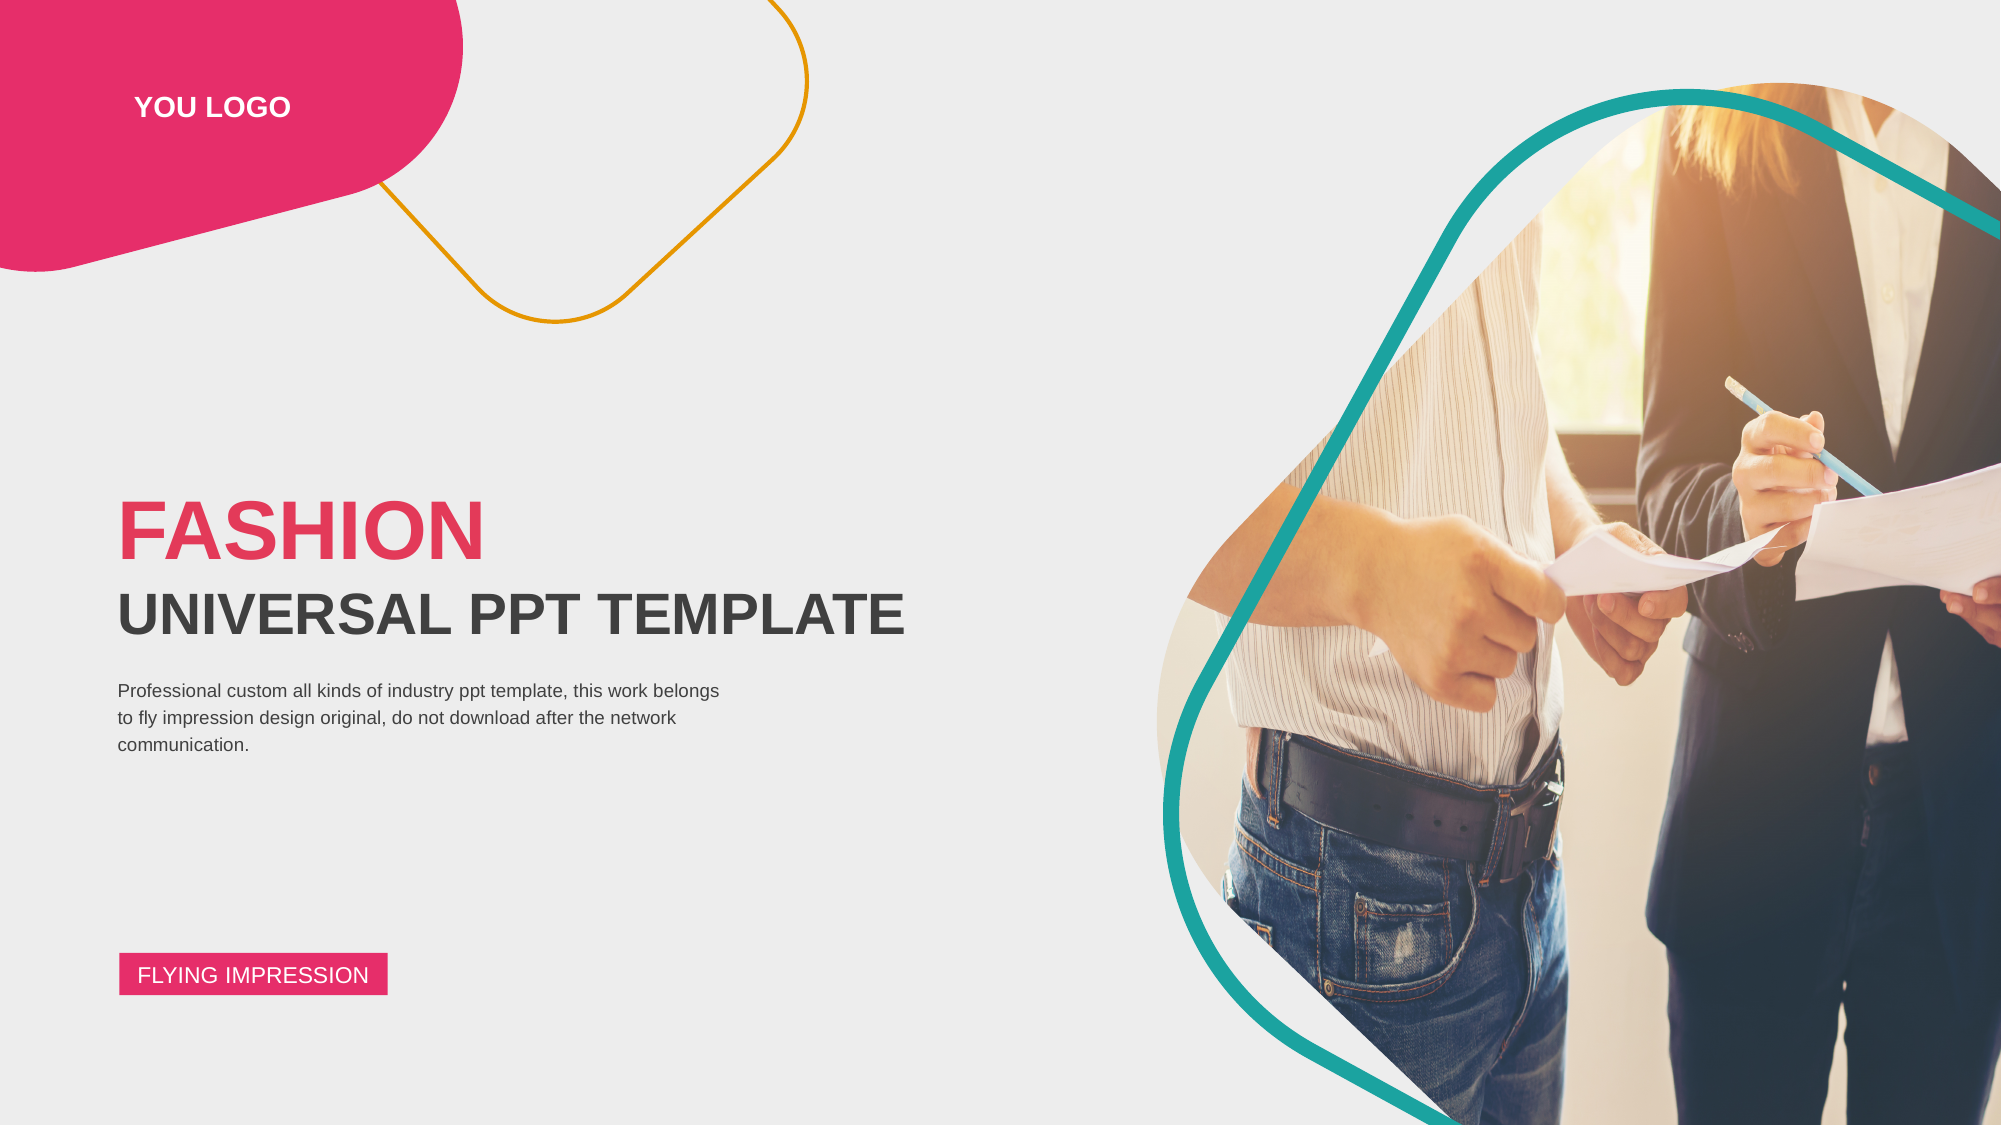

YOU LOGO

FASHION
UNIVERSAL PPT TEMPLATE
Professional custom all kinds of industry ppt template, this work belongs to fly impression design original, do not download after the network communication.
FLYING IMPRESSION